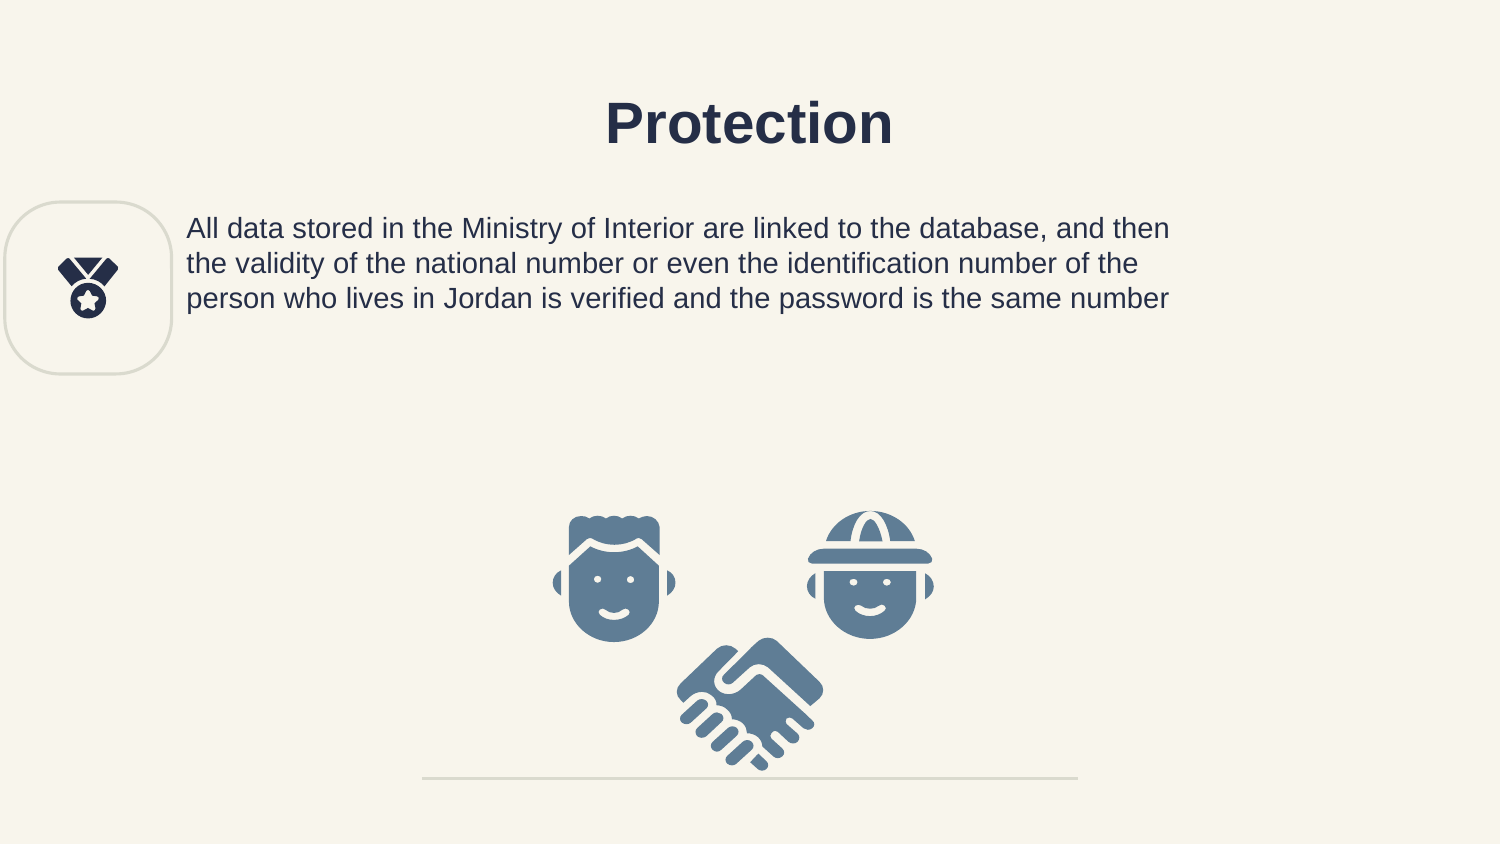

# Protection

All data stored in the Ministry of Interior are linked to the database, and then the validity of the national number or even the identification number of the person who lives in Jordan is verified and the password is the same number